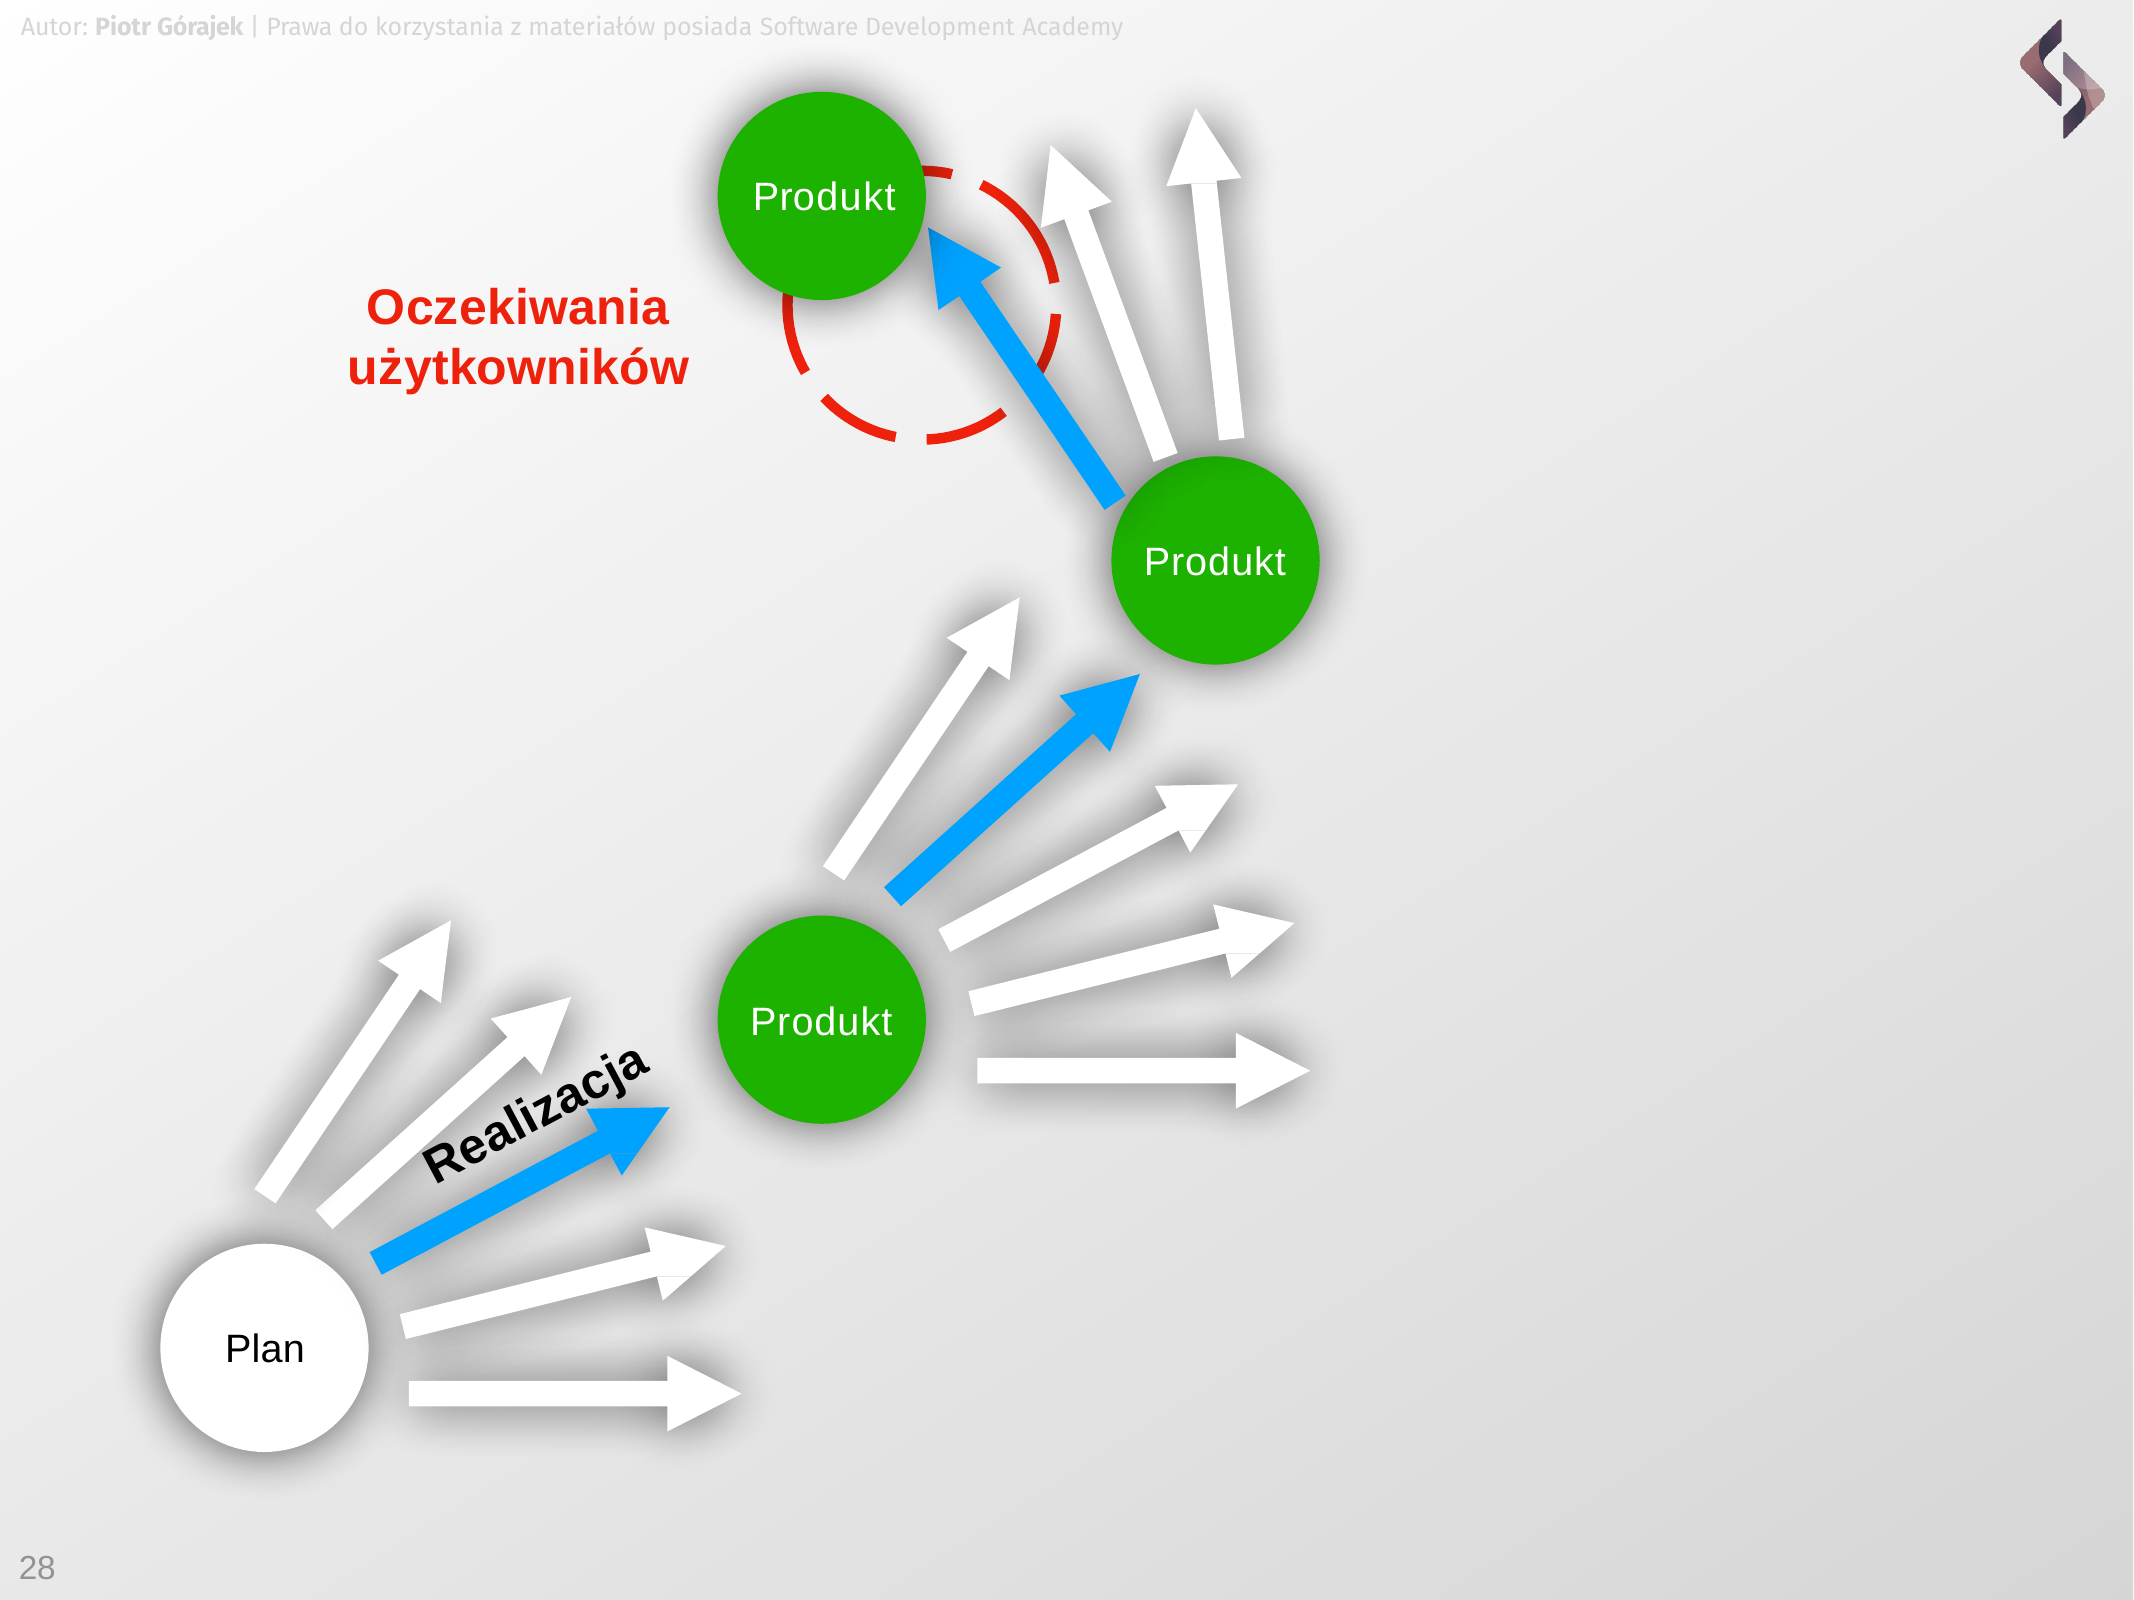

Autor: Piotr Górajek | Prawa do korzystania z materiałów posiada Software Development Academy

Produkt

Oczekiwania  użytkowników

Produkt

Produkt

Realizacja

Plan

28